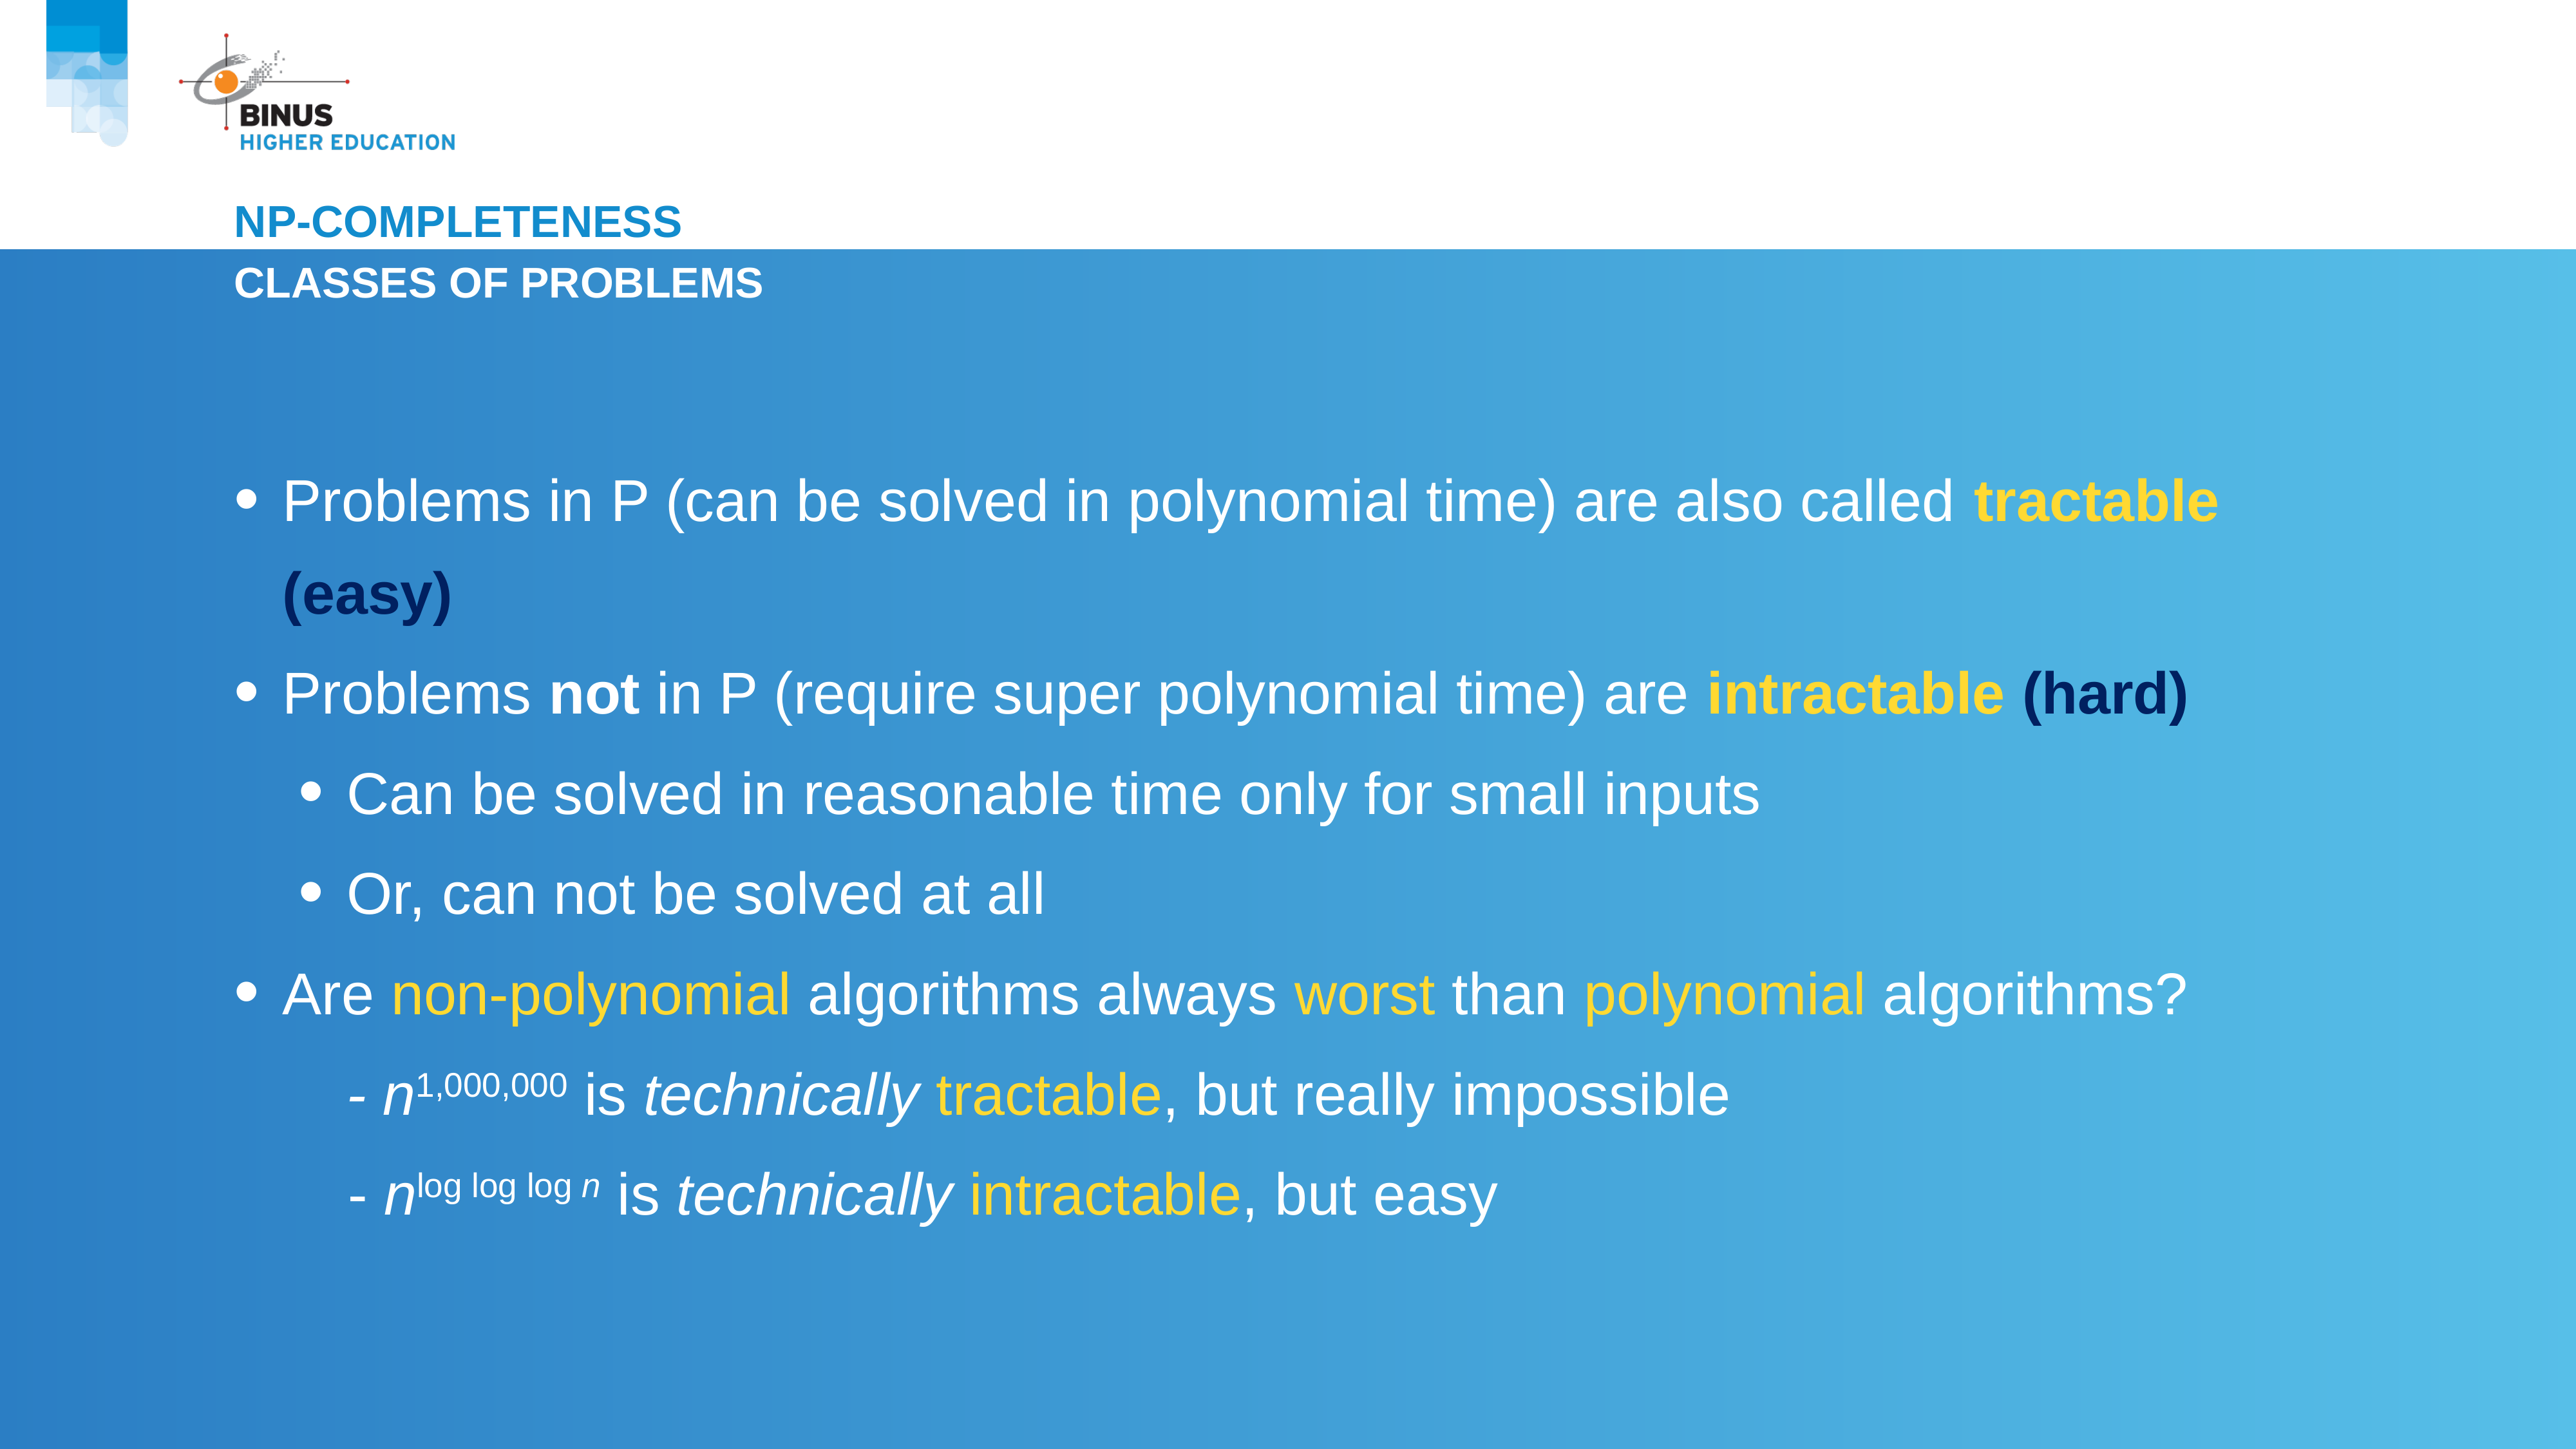

# NP-Completeness
Classes of problems

Problems in P (can be solved in polynomial time) are also called tractable (easy)
Problems not in P (require super polynomial time) are intractable (hard)
Can be solved in reasonable time only for small inputs
Or, can not be solved at all
Are non-polynomial algorithms always worst than polynomial algorithms?
	- n1,000,000 is technically tractable, but really impossible
   - nlog log log n is technically intractable, but easy